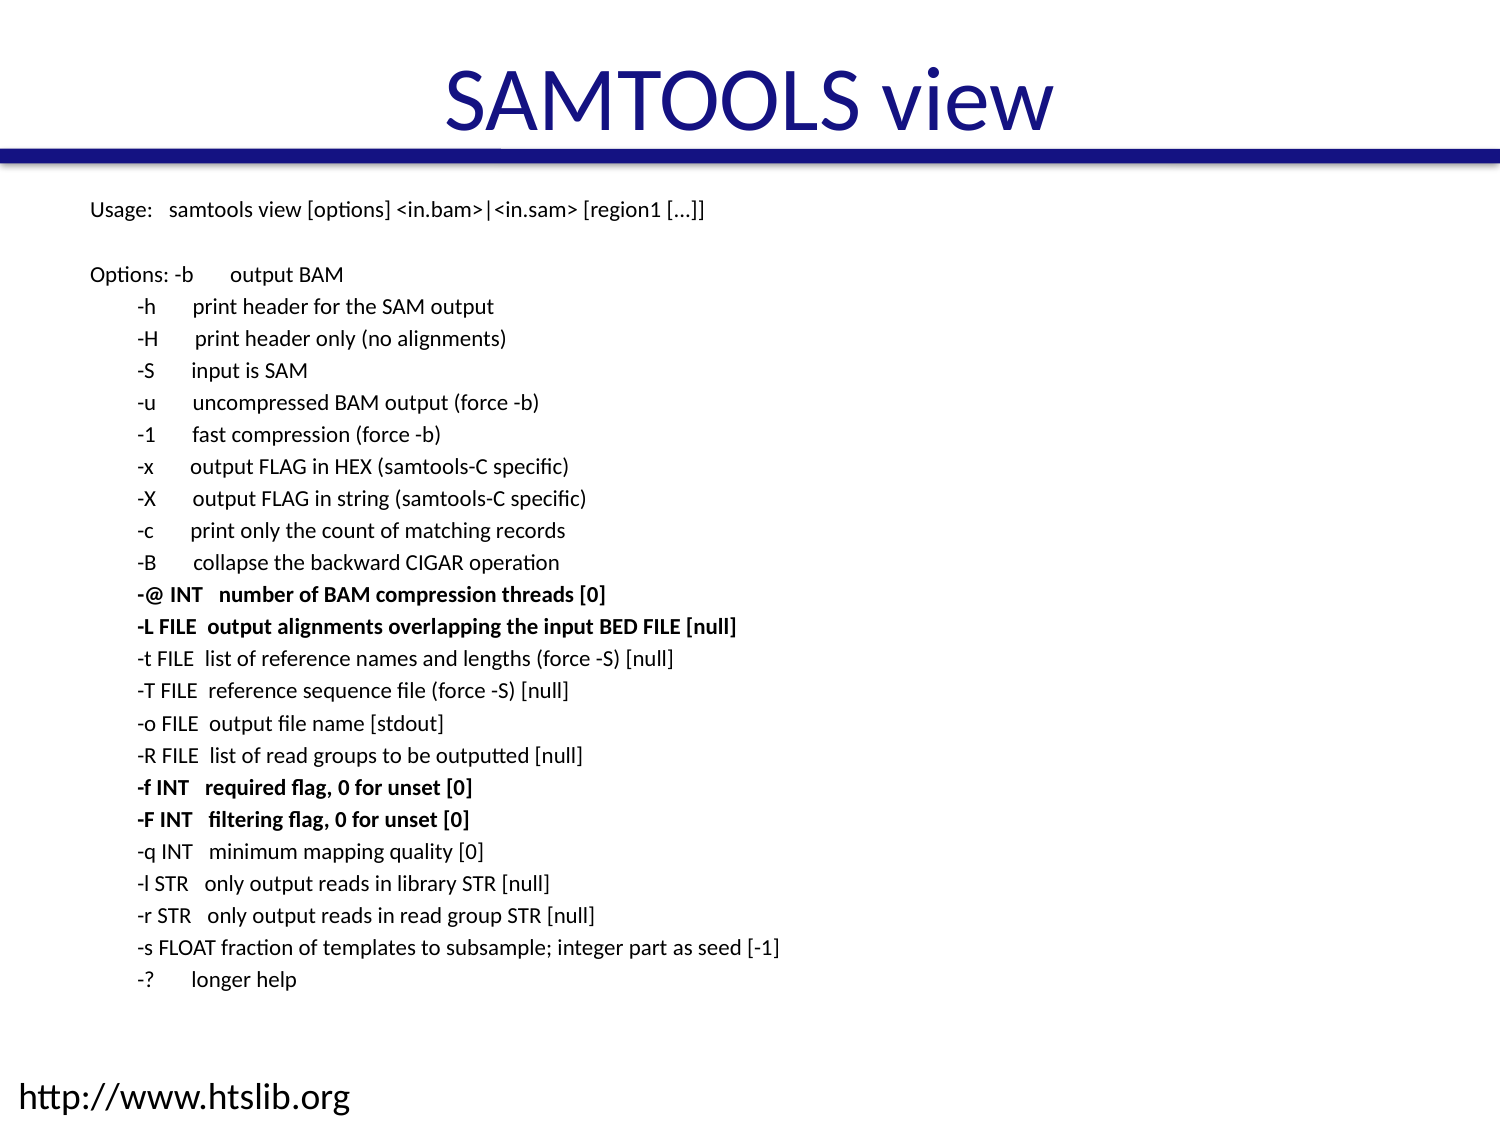

# SAMTOOLS view
Usage:   samtools view [options] <in.bam>|<in.sam> [region1 [...]]

Options: -b       output BAM
         -h       print header for the SAM output
         -H       print header only (no alignments)
         -S       input is SAM
         -u       uncompressed BAM output (force -b)
         -1       fast compression (force -b)
         -x       output FLAG in HEX (samtools-C specific)
         -X       output FLAG in string (samtools-C specific)
         -c       print only the count of matching records
         -B       collapse the backward CIGAR operation
         -@ INT   number of BAM compression threads [0]
         -L FILE  output alignments overlapping the input BED FILE [null]
         -t FILE  list of reference names and lengths (force -S) [null]
         -T FILE  reference sequence file (force -S) [null]
         -o FILE  output file name [stdout]
         -R FILE  list of read groups to be outputted [null]
         -f INT   required flag, 0 for unset [0]
         -F INT   filtering flag, 0 for unset [0]
         -q INT   minimum mapping quality [0]
         -l STR   only output reads in library STR [null]
         -r STR   only output reads in read group STR [null]
         -s FLOAT fraction of templates to subsample; integer part as seed [-1]
         -?       longer help

http://www.htslib.org